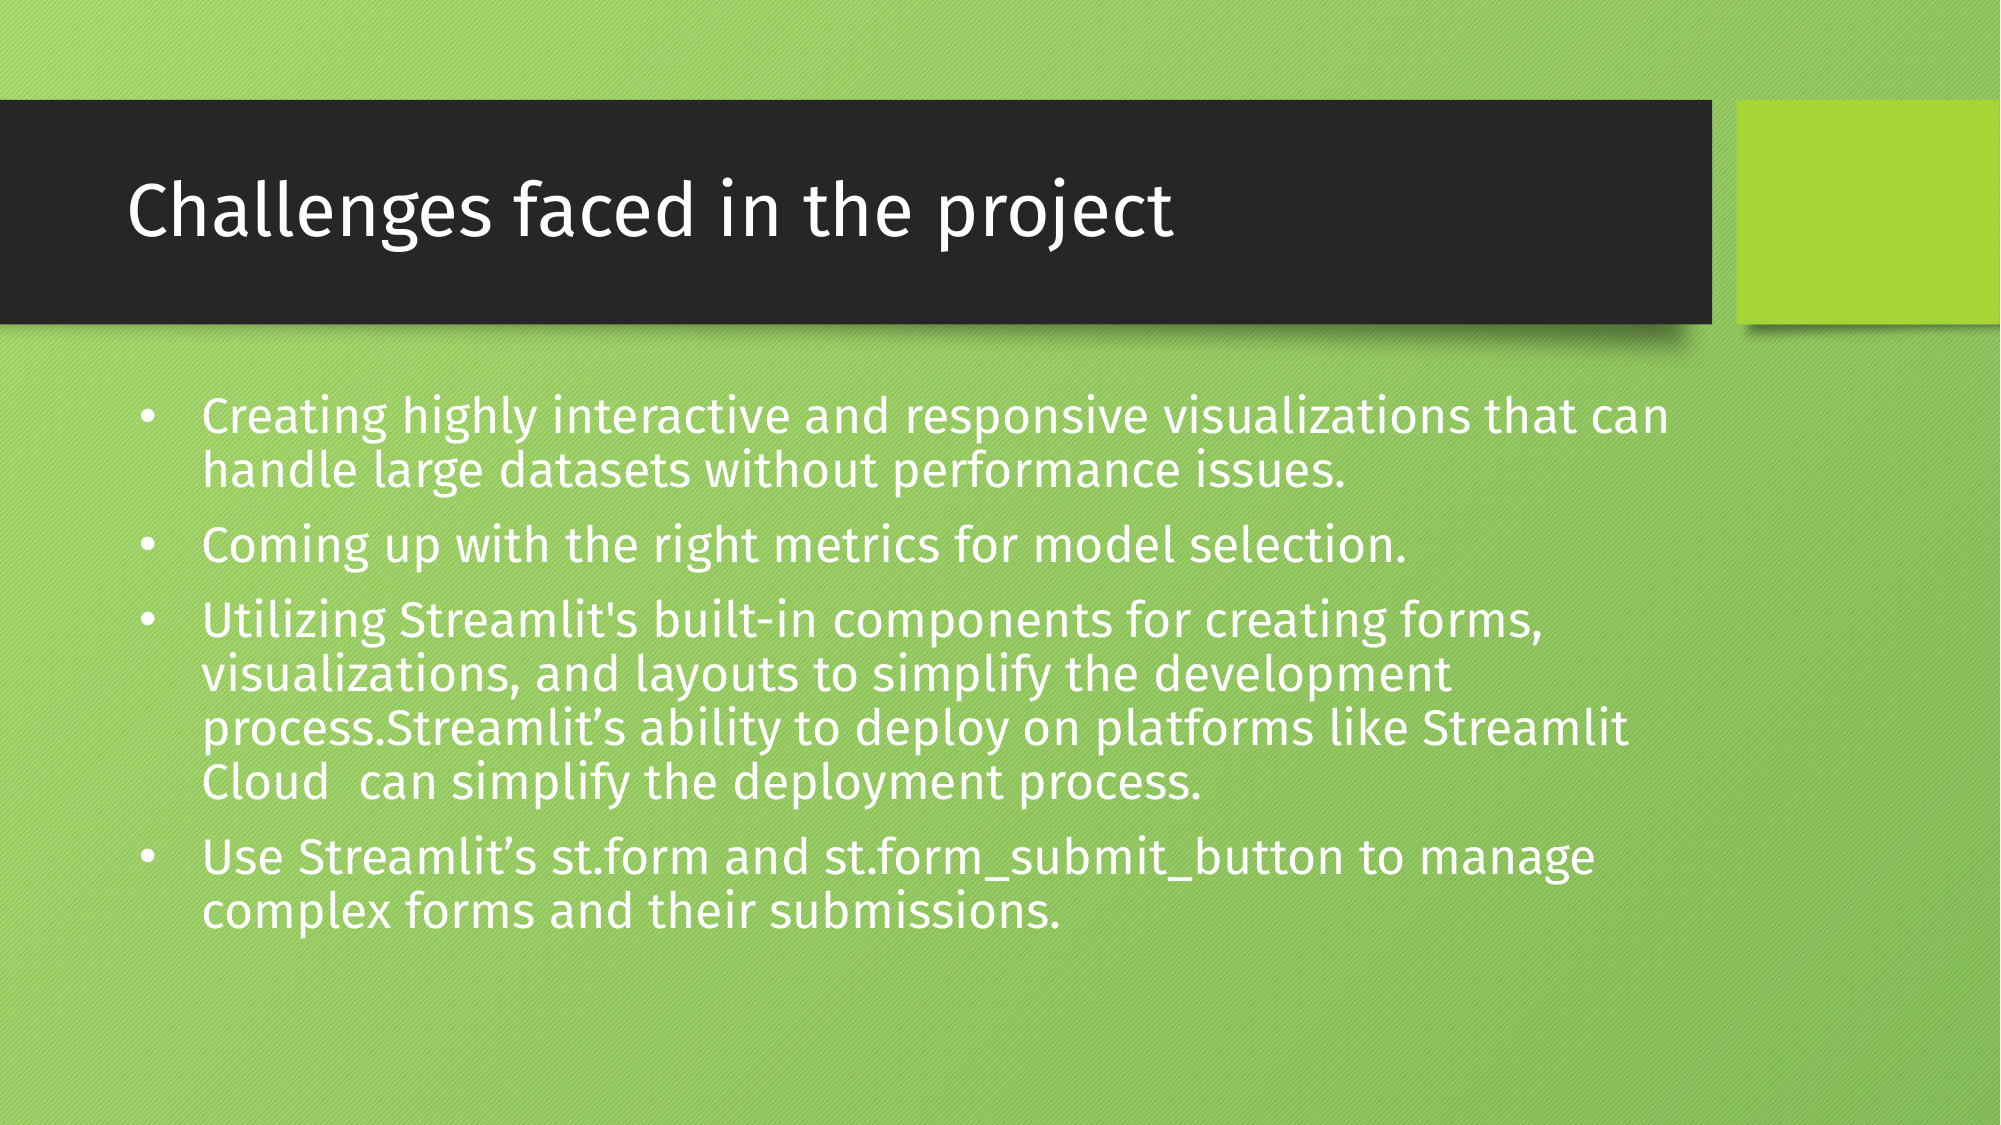

# Challenges faced in the project
Creating highly interactive and responsive visualizations that can handle large datasets without performance issues.
Coming up with the right metrics for model selection.
Utilizing Streamlit's built-in components for creating forms, visualizations, and layouts to simplify the development process.Streamlit’s ability to deploy on platforms like Streamlit Cloud  can simplify the deployment process.
Use Streamlit’s st.form and st.form_submit_button to manage complex forms and their submissions.